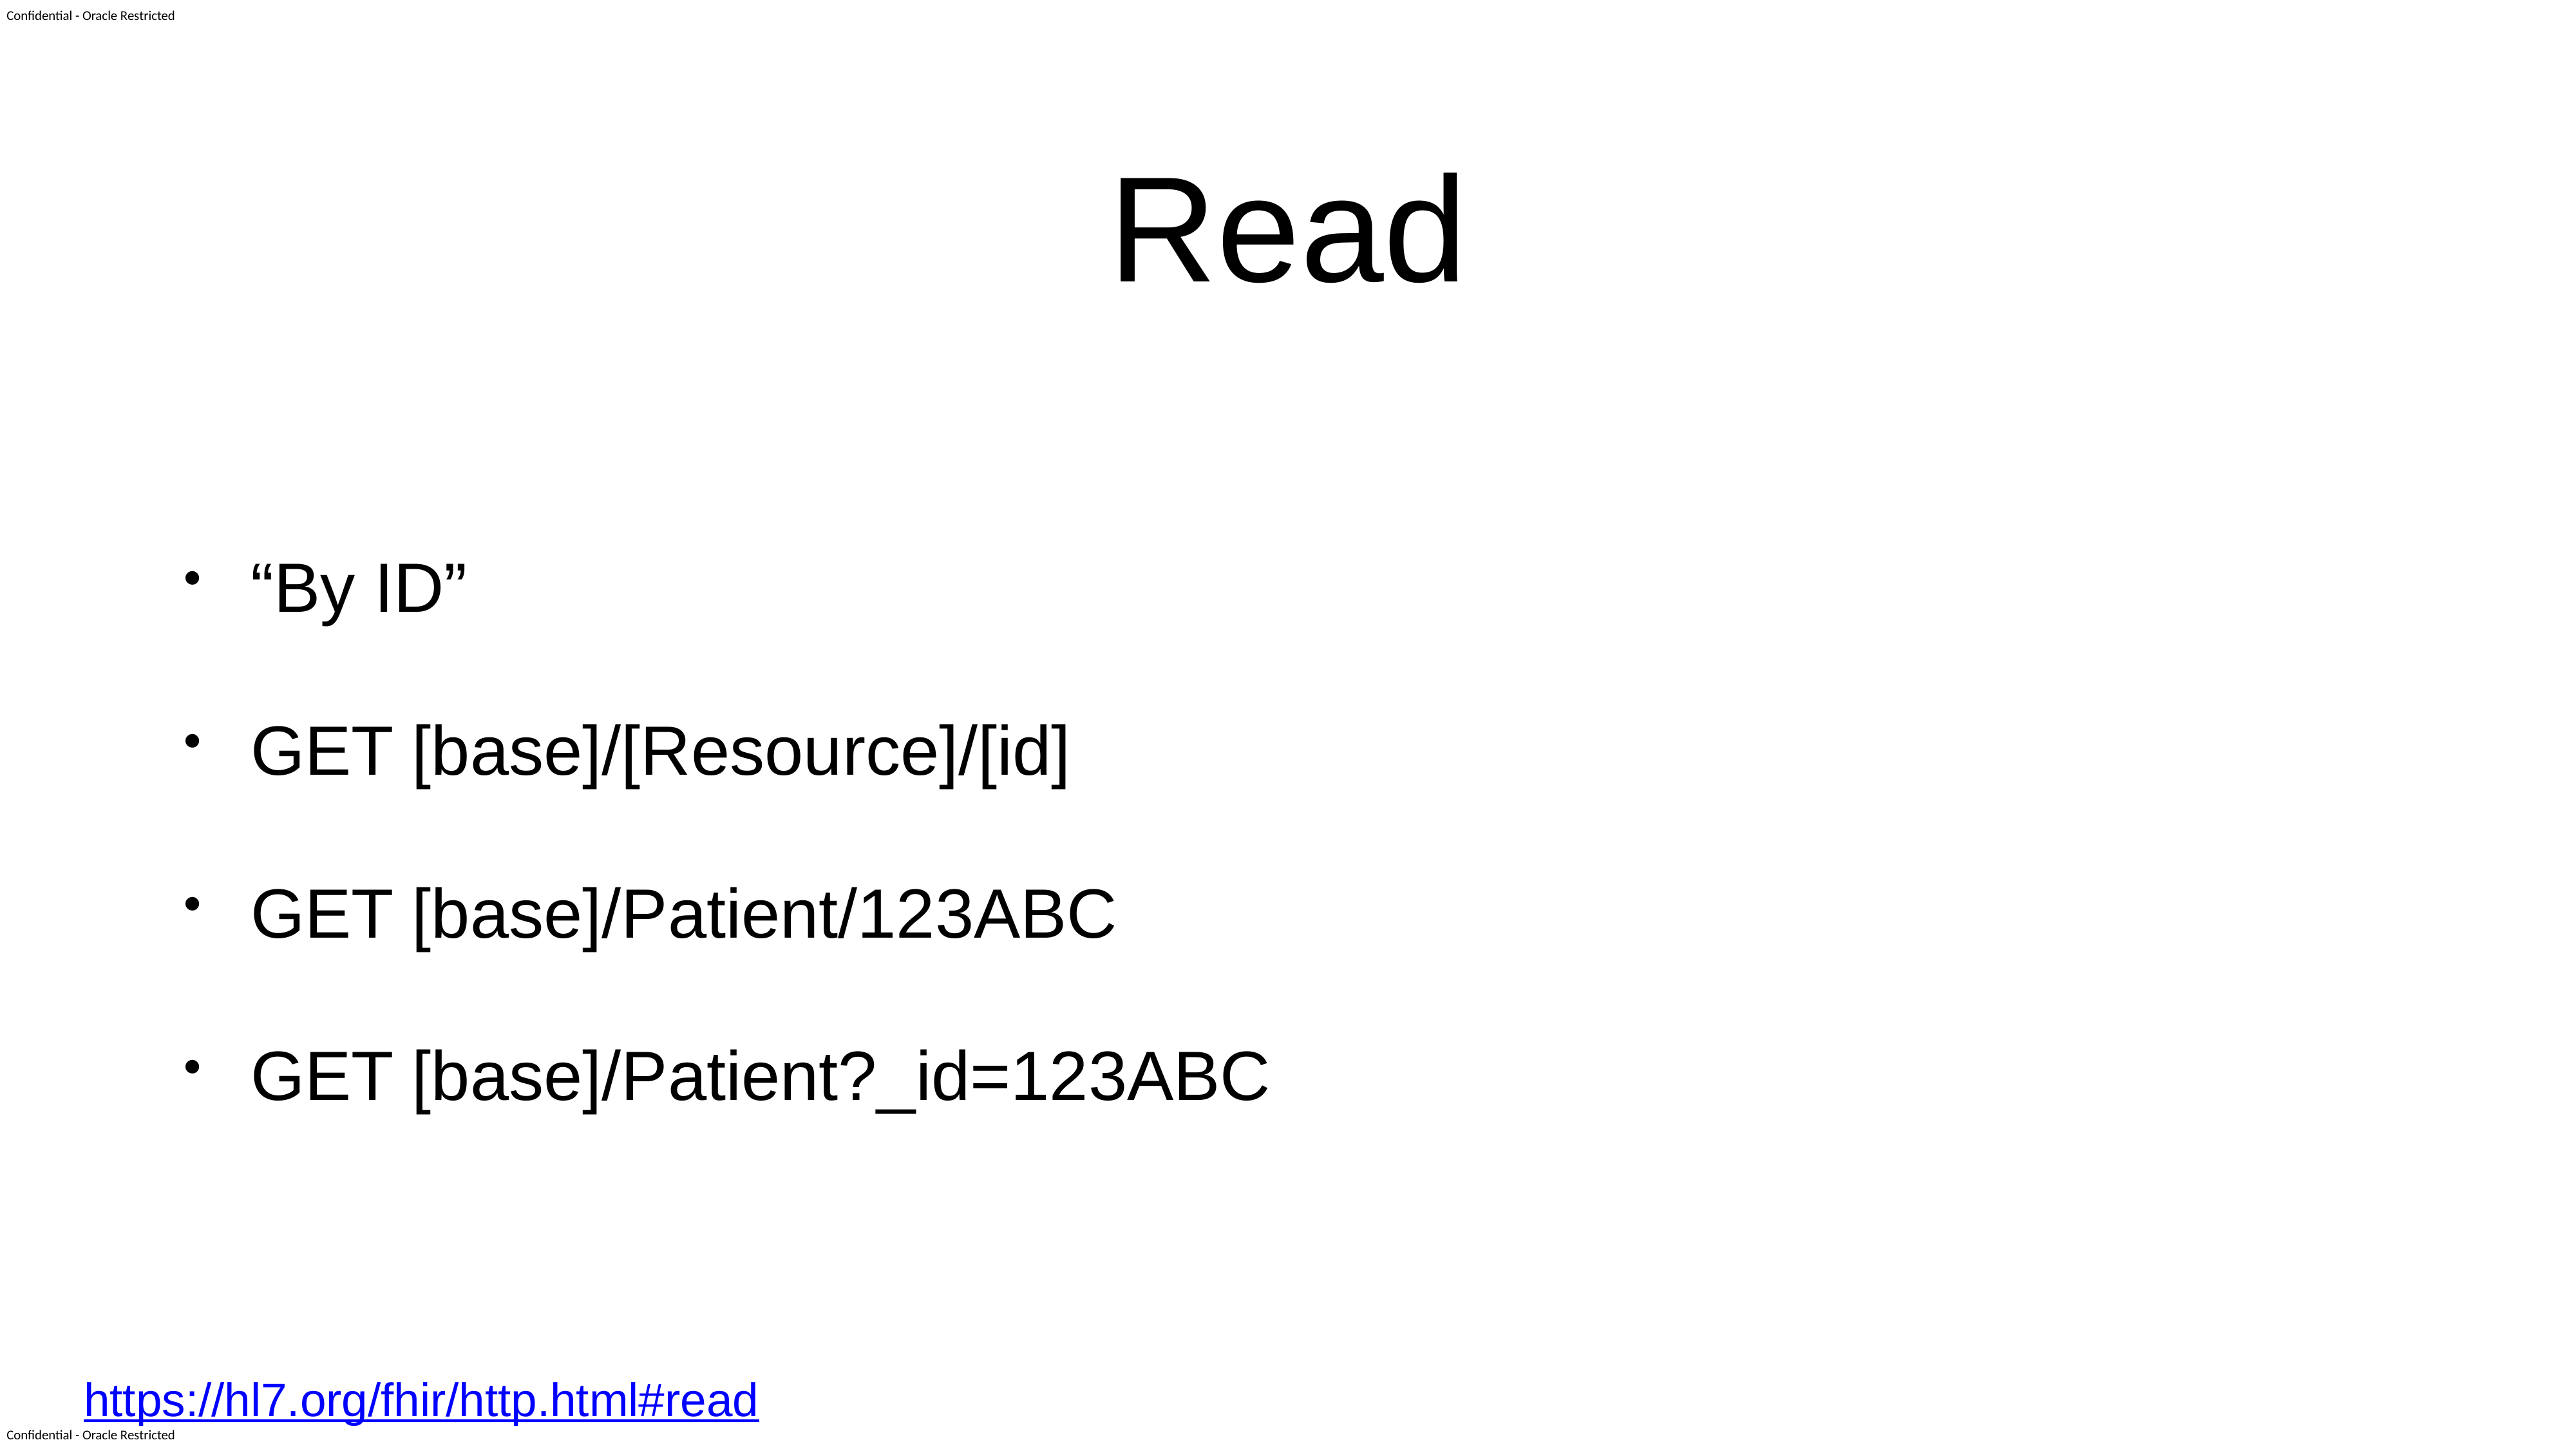

# Read
“By ID”
GET [base]/[Resource]/[id]
GET [base]/Patient/123ABC
GET [base]/Patient?_id=123ABC
https://hl7.org/fhir/http.html#read